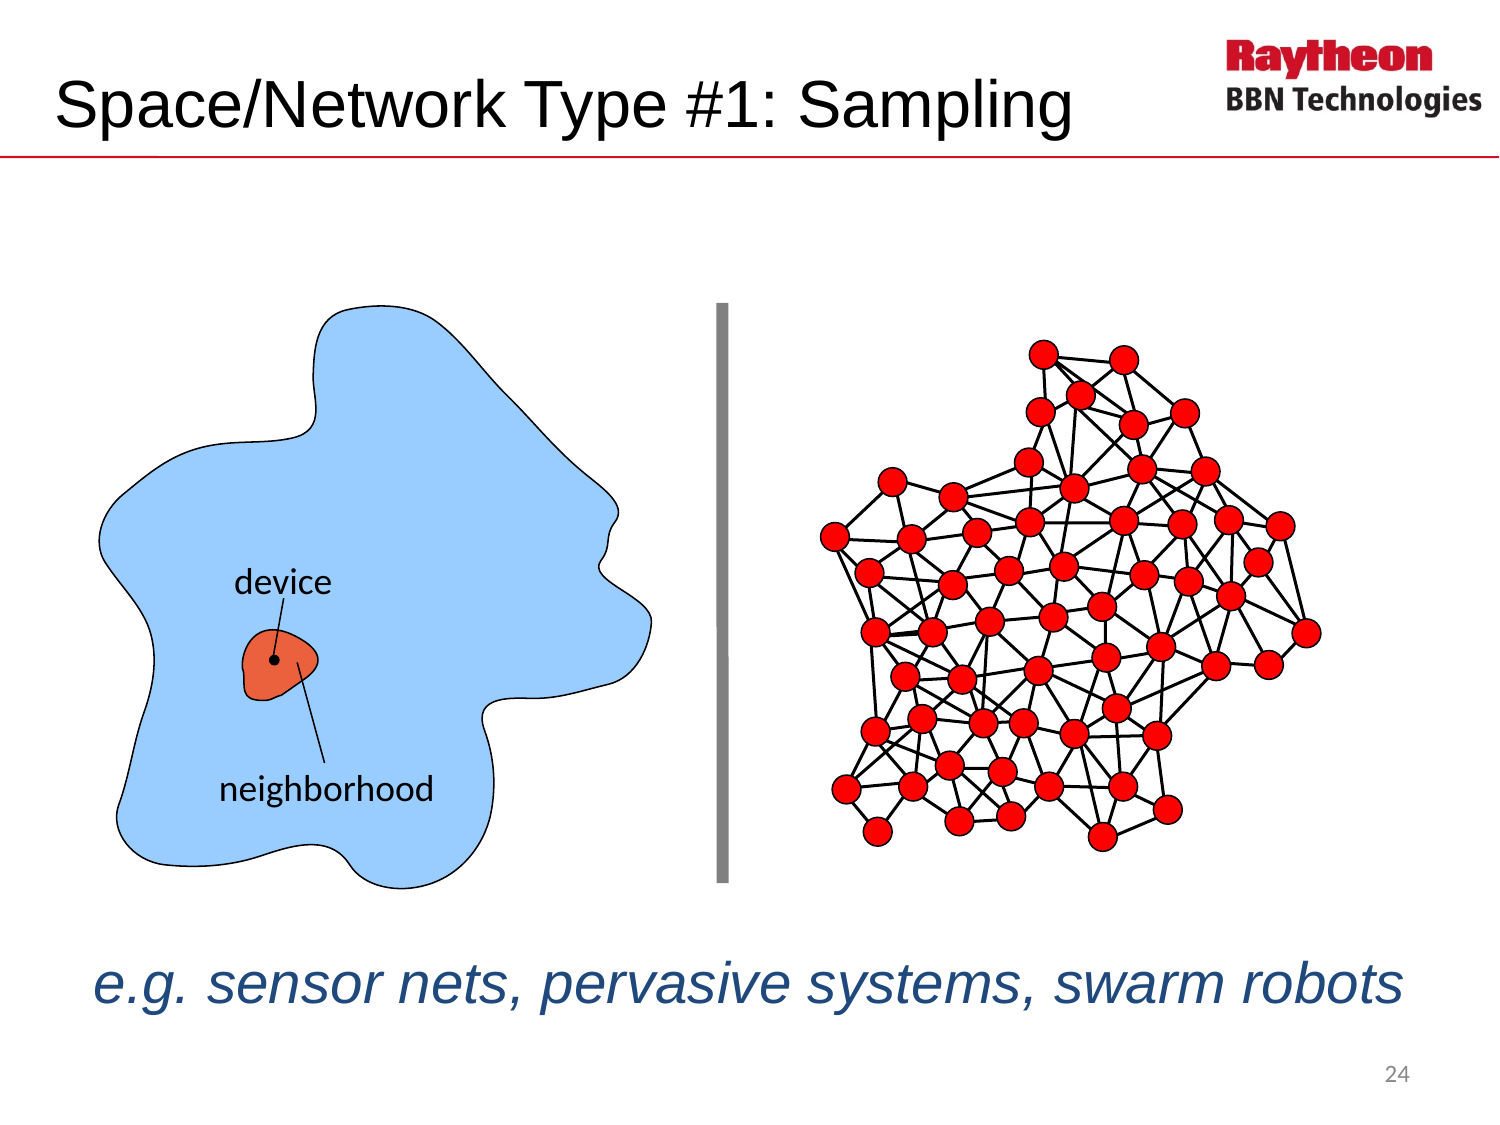

# Space/Network Type #1: Sampling

device

neighborhood

e.g. sensor nets, pervasive systems, swarm robots
24